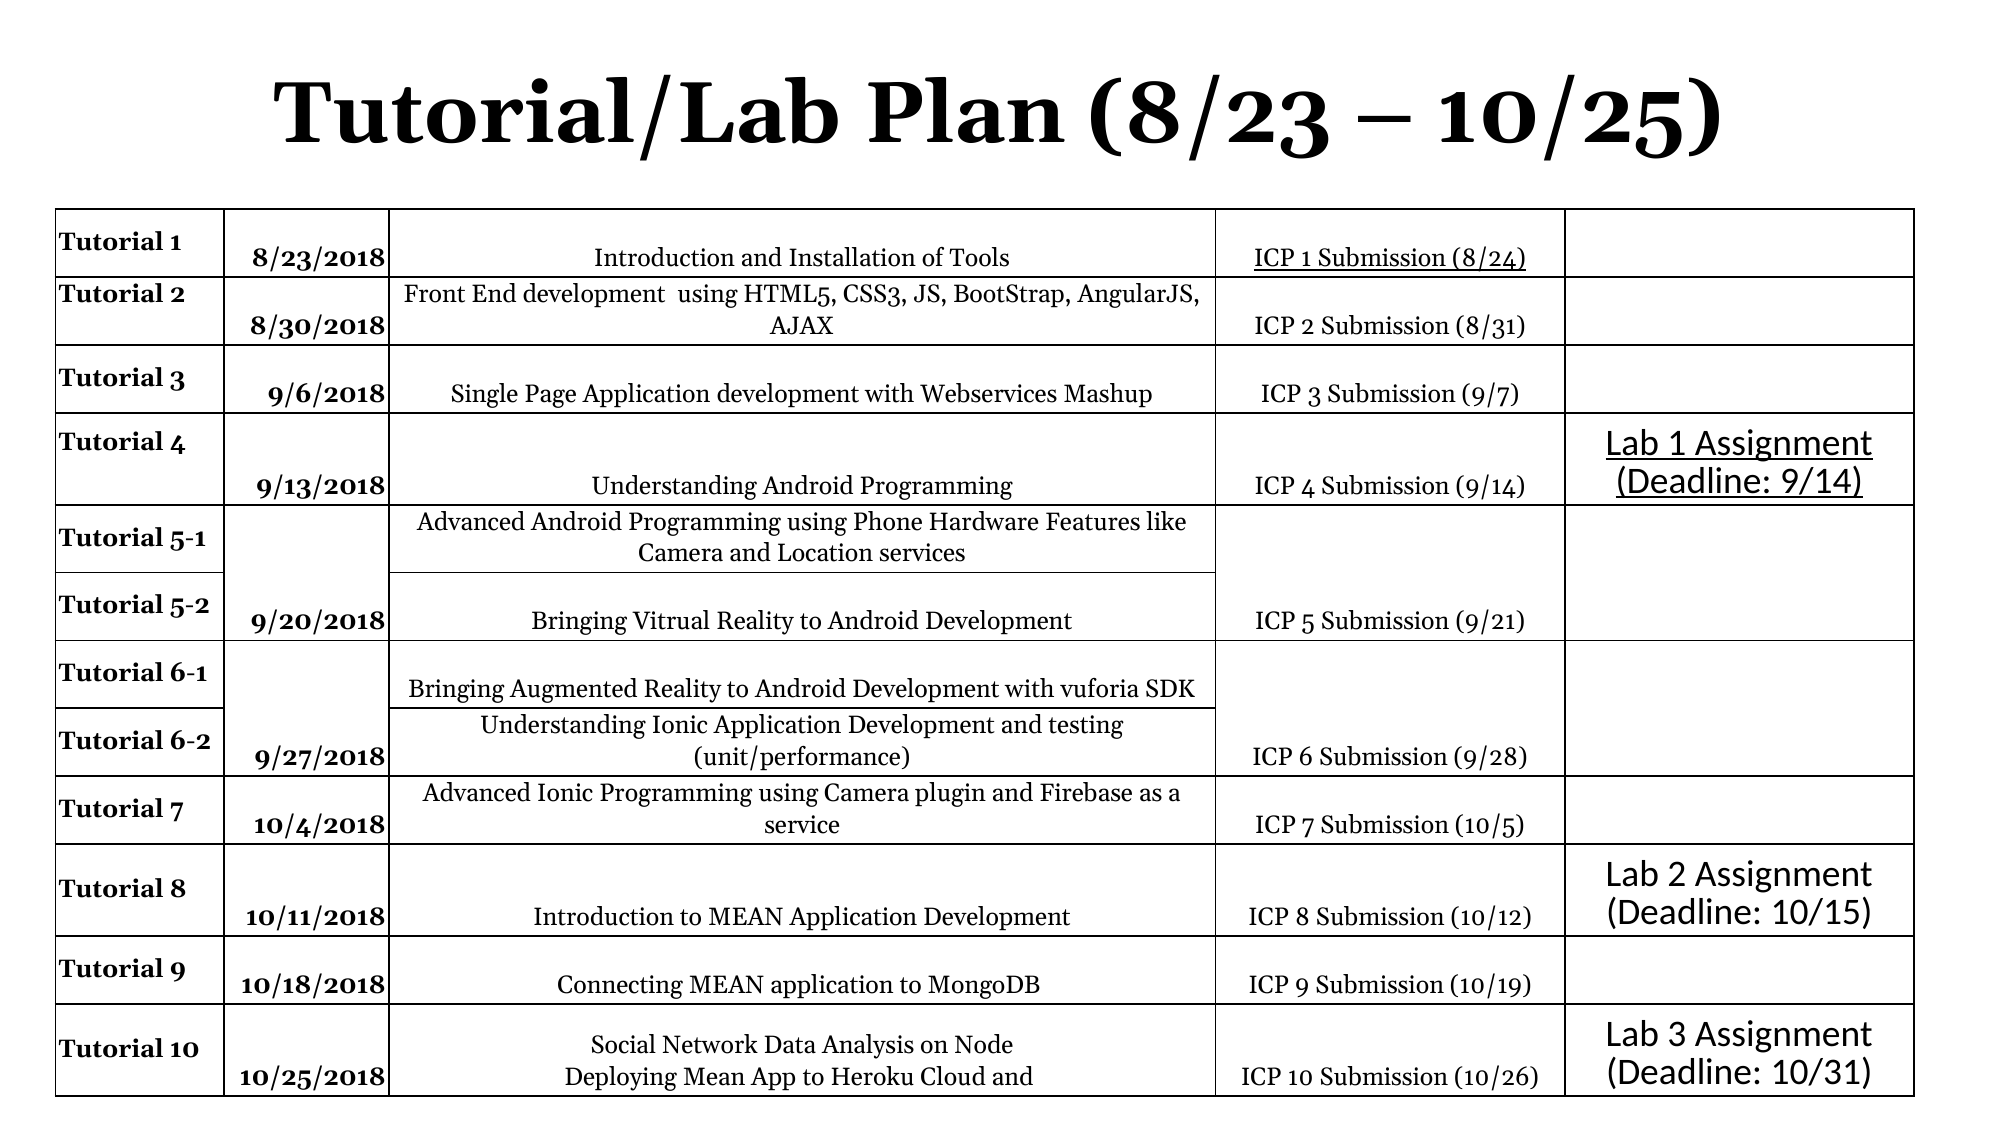

# Tutorial/Lab Plan (8/23 – 10/25)
| Tutorial 1 | 8/23/2018 | Introduction and Installation of Tools | ICP 1 Submission (8/24) |  |
| --- | --- | --- | --- | --- |
| Tutorial 2 | 8/30/2018 | Front End development using HTML5, CSS3, JS, BootStrap, AngularJS, AJAX | ICP 2 Submission (8/31) |  |
| Tutorial 3 | 9/6/2018 | Single Page Application development with Webservices Mashup | ICP 3 Submission (9/7) |  |
| Tutorial 4 | 9/13/2018 | Understanding Android Programming | ICP 4 Submission (9/14) | Lab 1 Assignment (Deadline: 9/14) |
| Tutorial 5-1 | 9/20/2018 | Advanced Android Programming using Phone Hardware Features like Camera and Location services | ICP 5 Submission (9/21) |  |
| Tutorial 5-2 |  | Bringing Vitrual Reality to Android Development |  |  |
| Tutorial 6-1 | 9/27/2018 | Bringing Augmented Reality to Android Development with vuforia SDK | ICP 6 Submission (9/28) |  |
| Tutorial 6-2 |  | Understanding Ionic Application Development and testing (unit/performance) |  |  |
| Tutorial 7 | 10/4/2018 | Advanced Ionic Programming using Camera plugin and Firebase as a service | ICP 7 Submission (10/5) |  |
| Tutorial 8 | 10/11/2018 | Introduction to MEAN Application Development | ICP 8 Submission (10/12) | Lab 2 Assignment (Deadline: 10/15) |
| Tutorial 9 | 10/18/2018 | Connecting MEAN application to MongoDB | ICP 9 Submission (10/19) |  |
| Tutorial 10 | 10/25/2018 | Social Network Data Analysis on Node Deploying Mean App to Heroku Cloud and | ICP 10 Submission (10/26) | Lab 3 Assignment (Deadline: 10/31) |